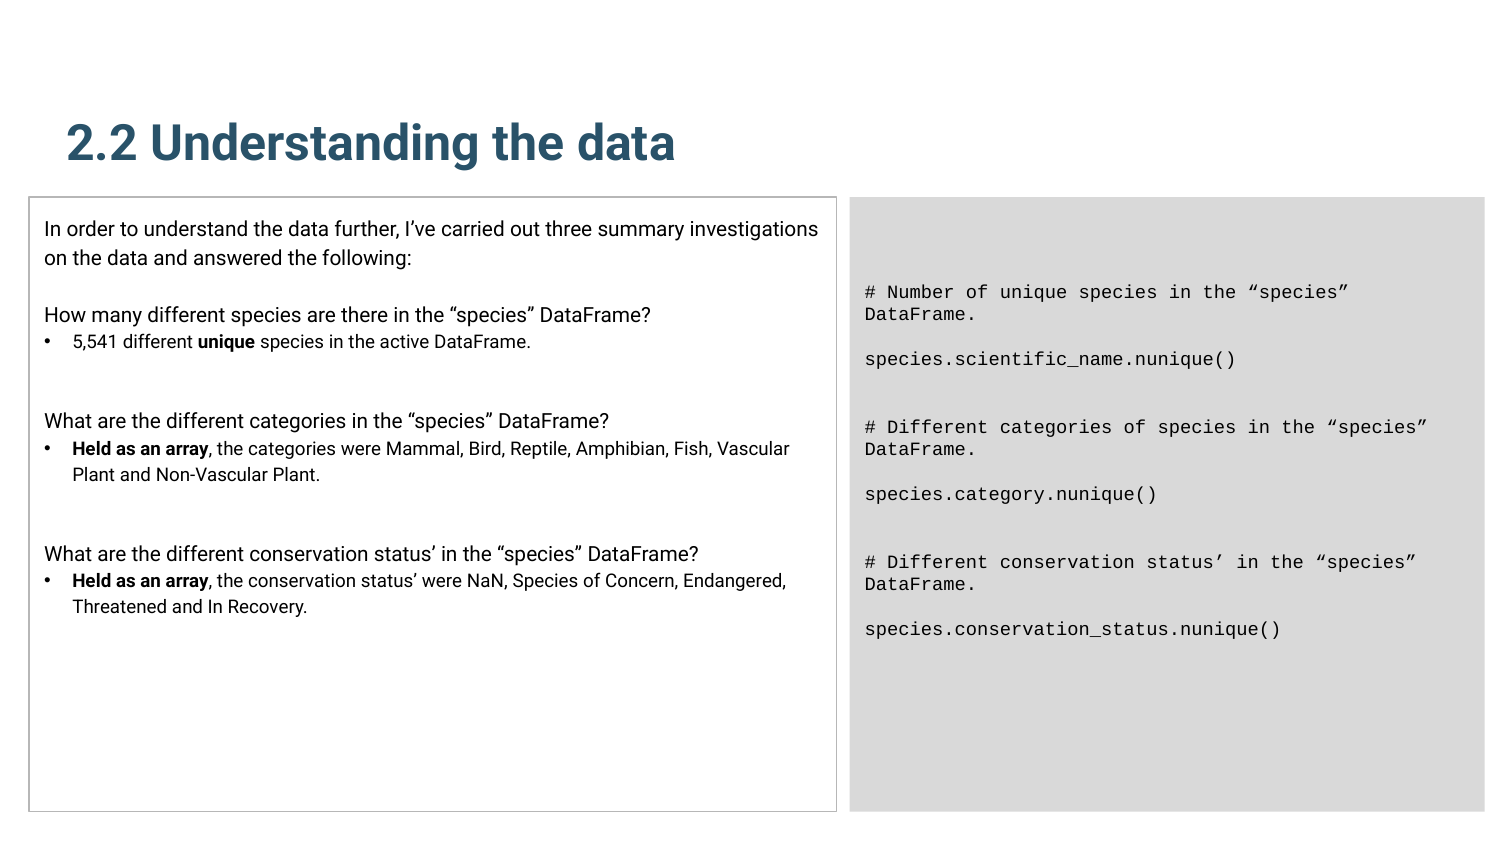

2.2 Understanding the data
In order to understand the data further, I’ve carried out three summary investigations on the data and answered the following:

How many different species are there in the “species” DataFrame?
5,541 different unique species in the active DataFrame.

What are the different categories in the “species” DataFrame?
Held as an array, the categories were Mammal, Bird, Reptile, Amphibian, Fish, Vascular Plant and Non-Vascular Plant.

What are the different conservation status’ in the “species” DataFrame?
Held as an array, the conservation status’ were NaN, Species of Concern, Endangered, Threatened and In Recovery.

# Number of unique species in the “species” DataFrame.

species.scientific_name.nunique()

# Different categories of species in the “species” DataFrame.

species.category.nunique()

# Different conservation status’ in the “species” DataFrame.

species.conservation_status.nunique()